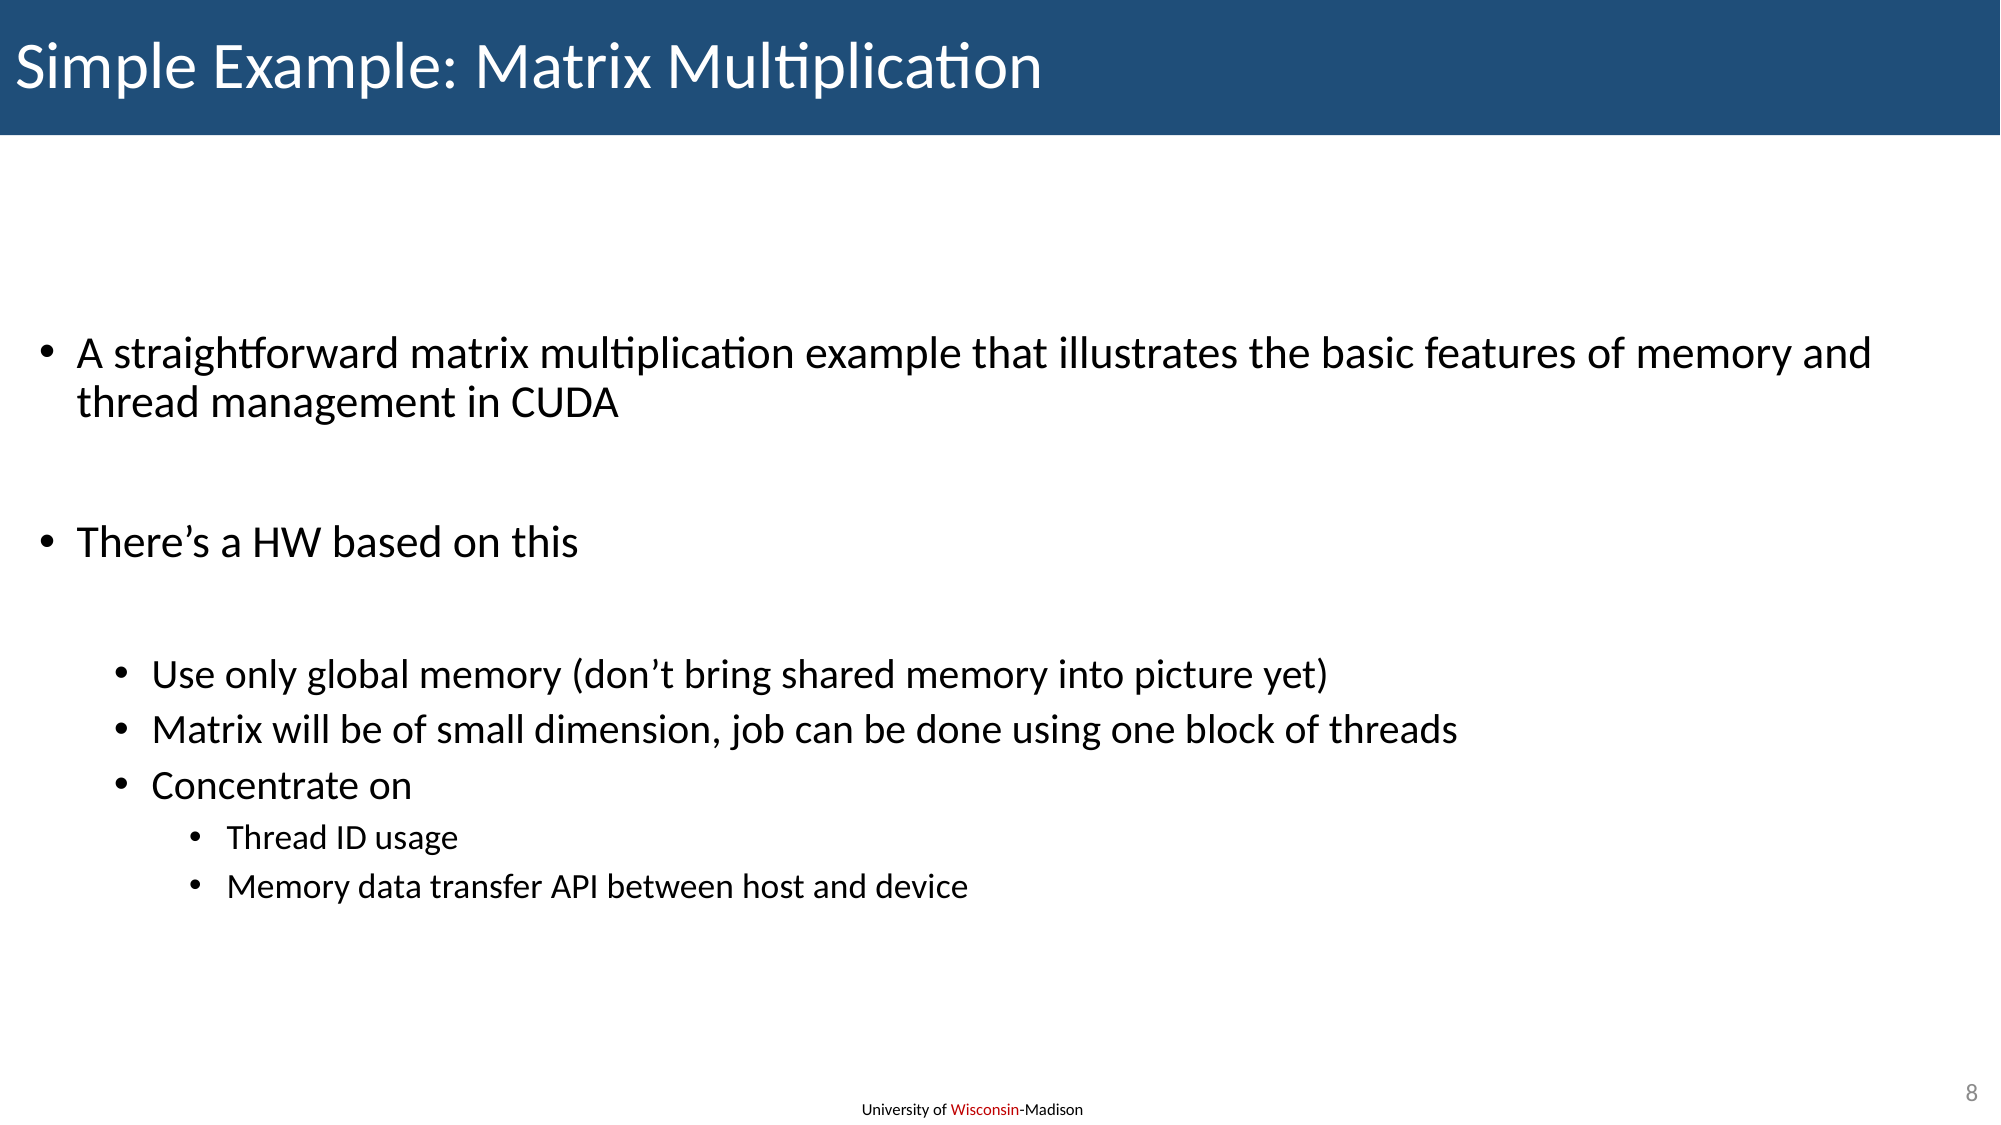

# Simple Example: Matrix Multiplication

A straightforward matrix multiplication example that illustrates the basic features of memory and thread management in CUDA

There’s a HW based on this

Use only global memory (don’t bring shared memory into picture yet)
Matrix will be of small dimension, job can be done using one block of threads
Concentrate on
Thread ID usage
Memory data transfer API between host and device
8